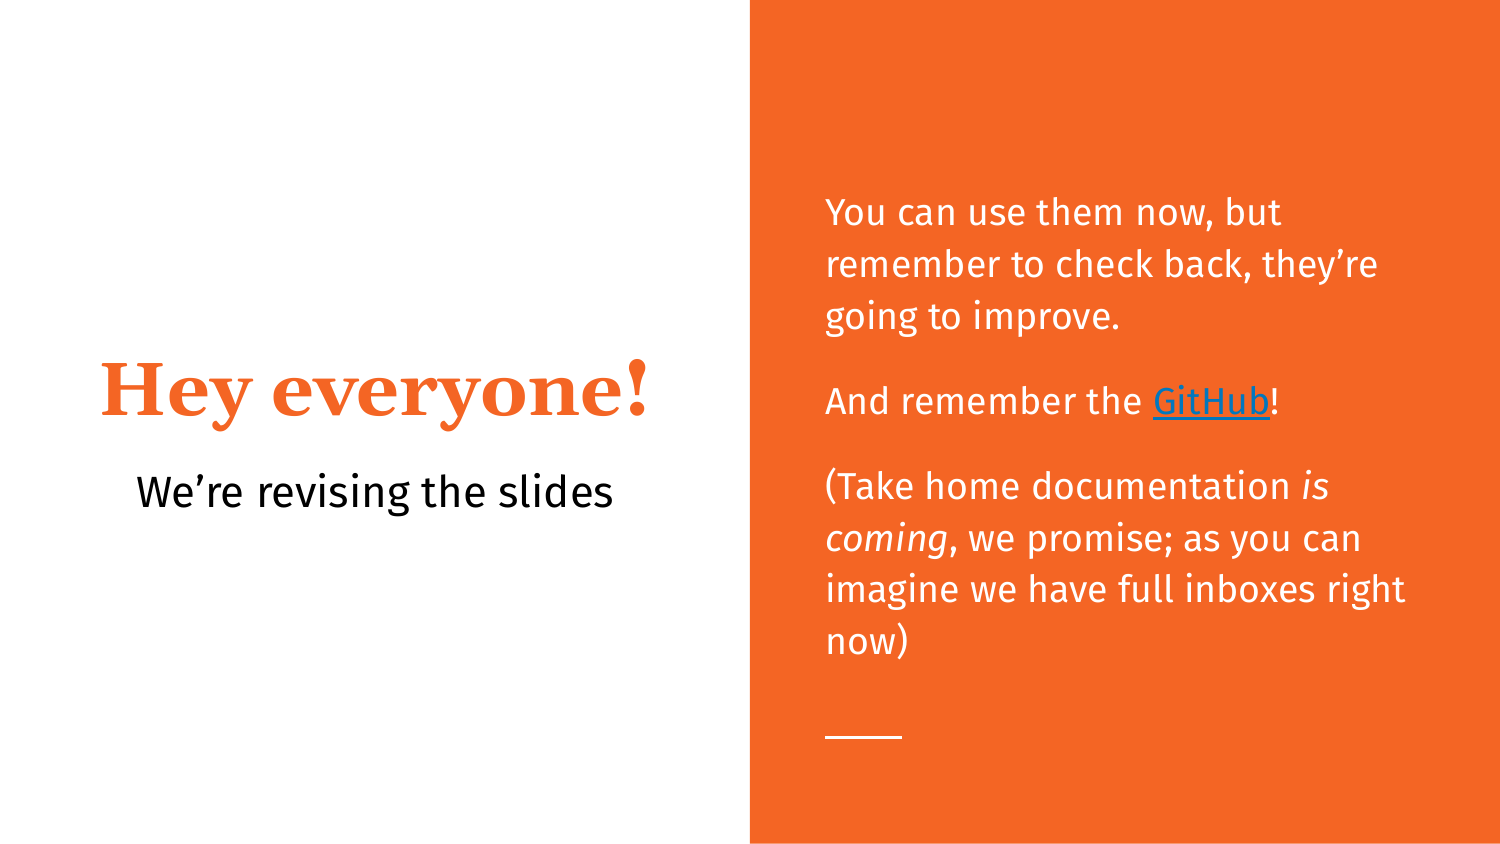

You can use them now, but remember to check back, they’re going to improve.
And remember the GitHub!
(Take home documentation is coming, we promise; as you can imagine we have full inboxes right now)
# Hey everyone!
We’re revising the slides